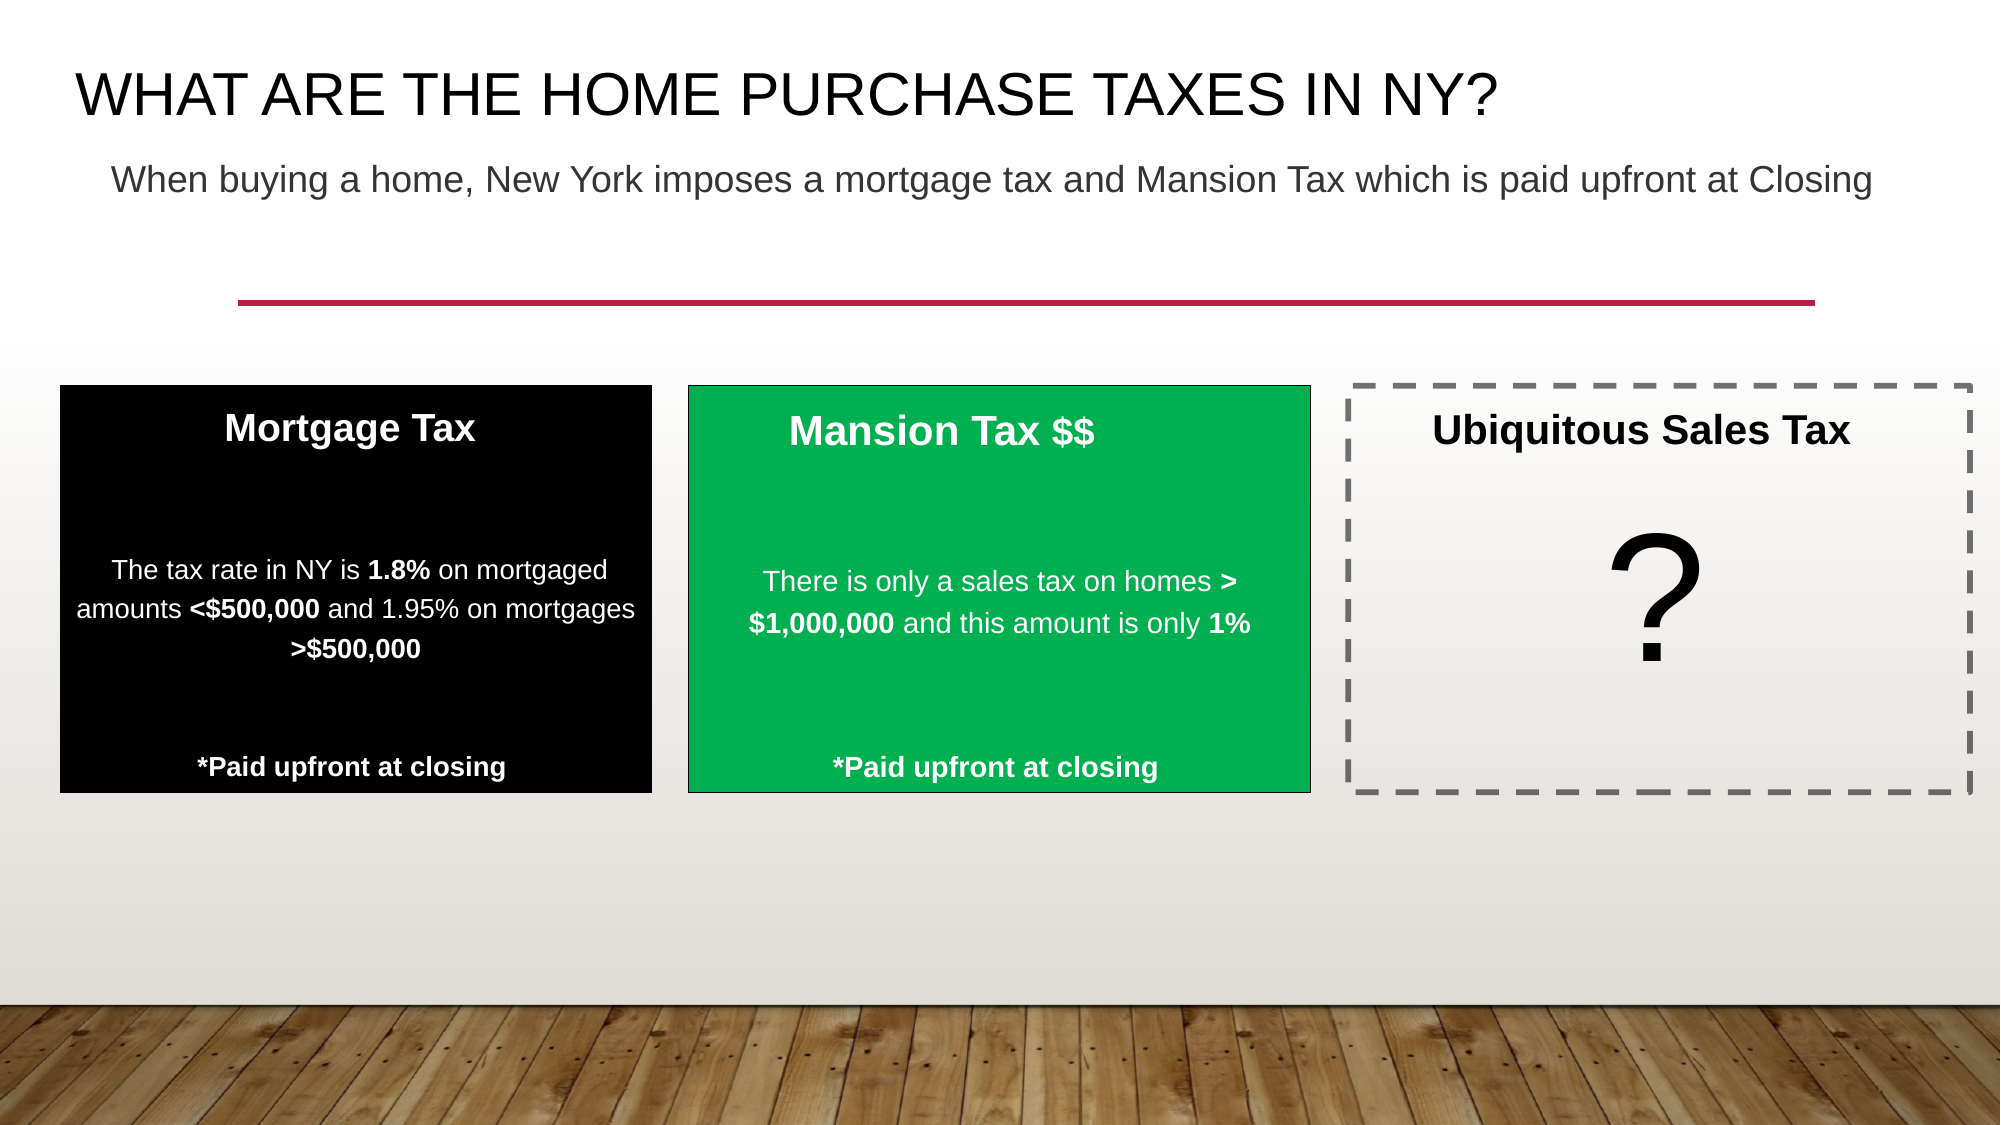

# What ARE THE home Purchase TAXES IN NY?
When buying a home, New York imposes a mortgage tax and Mansion Tax which is paid upfront at Closing
Mortgage Tax

 The tax rate in NY is 1.8% on mortgaged amounts <$500,000 and 1.95% on mortgages >$500,000

*Paid upfront at closing
          Mansion Tax $$

There is only a sales tax on homes > $1,000,000 and this amount is only 1%

*Paid upfront at closing

      Ubiquitous Sales Tax
?